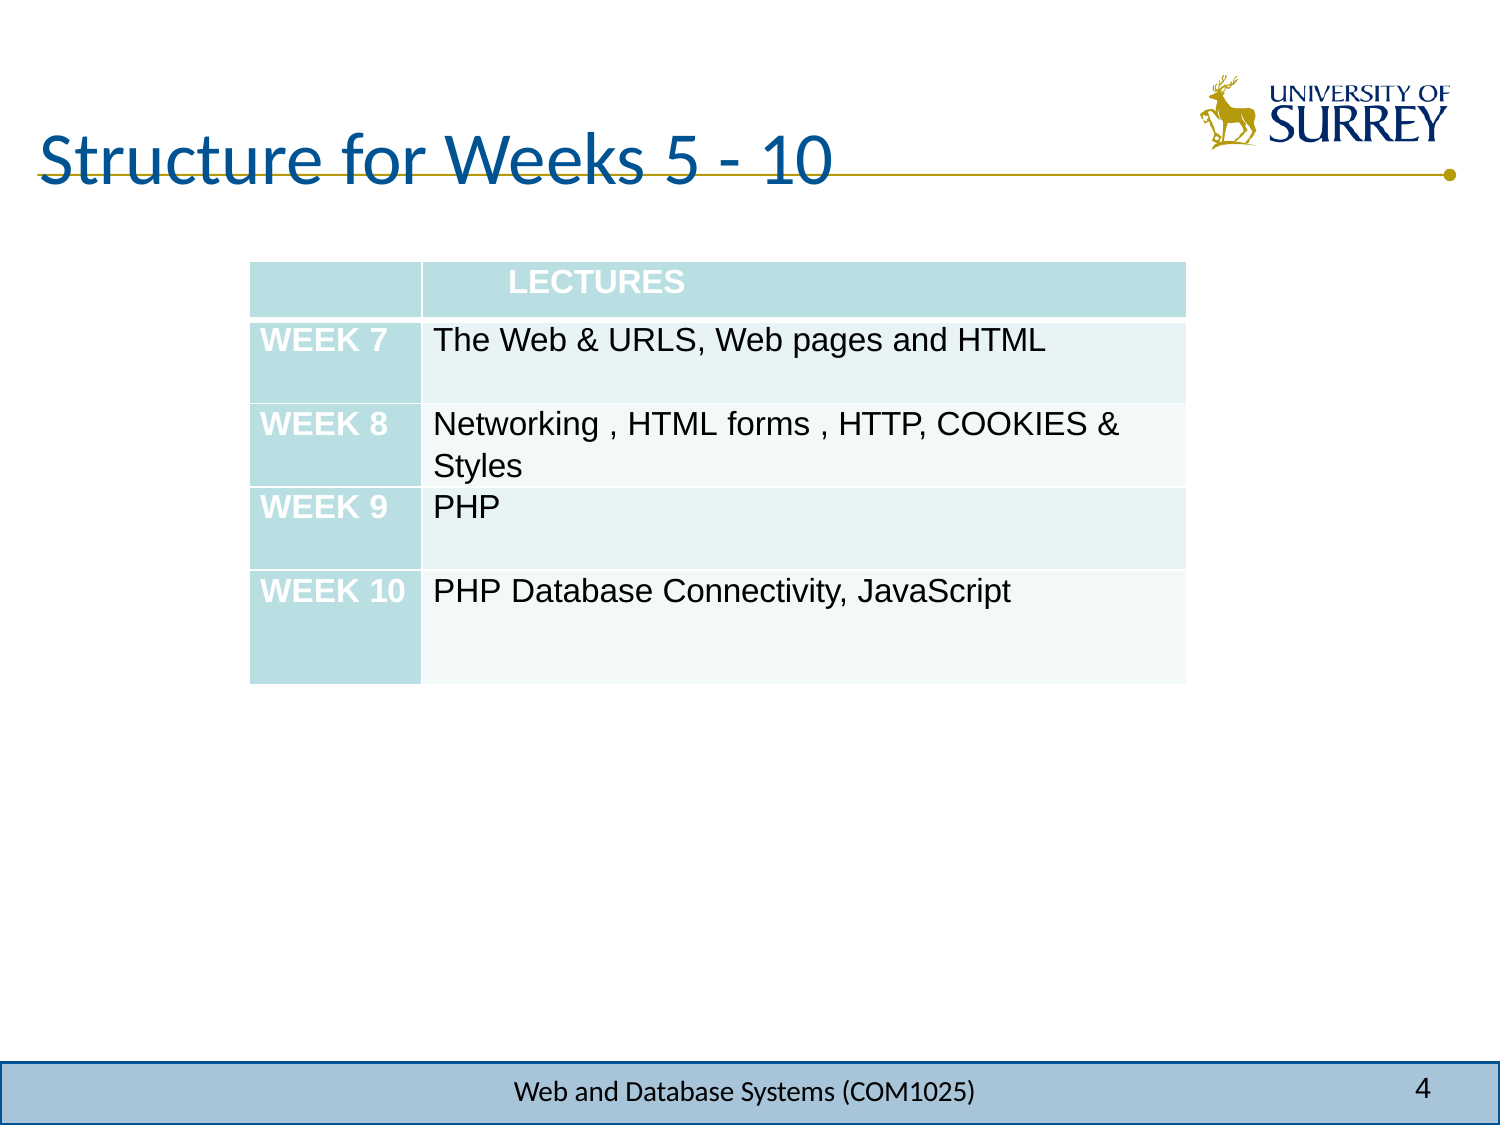

# Structure for Weeks 5 - 10
|  | LECTURES |
| --- | --- |
| WEEK 7 | The Web & URLS, Web pages and HTML |
| WEEK 8 | Networking , HTML forms , HTTP, COOKIES & Styles |
| WEEK 9 | PHP |
| WEEK 10 | PHP Database Connectivity, JavaScript |
4
Web and Database Systems (COM1025)